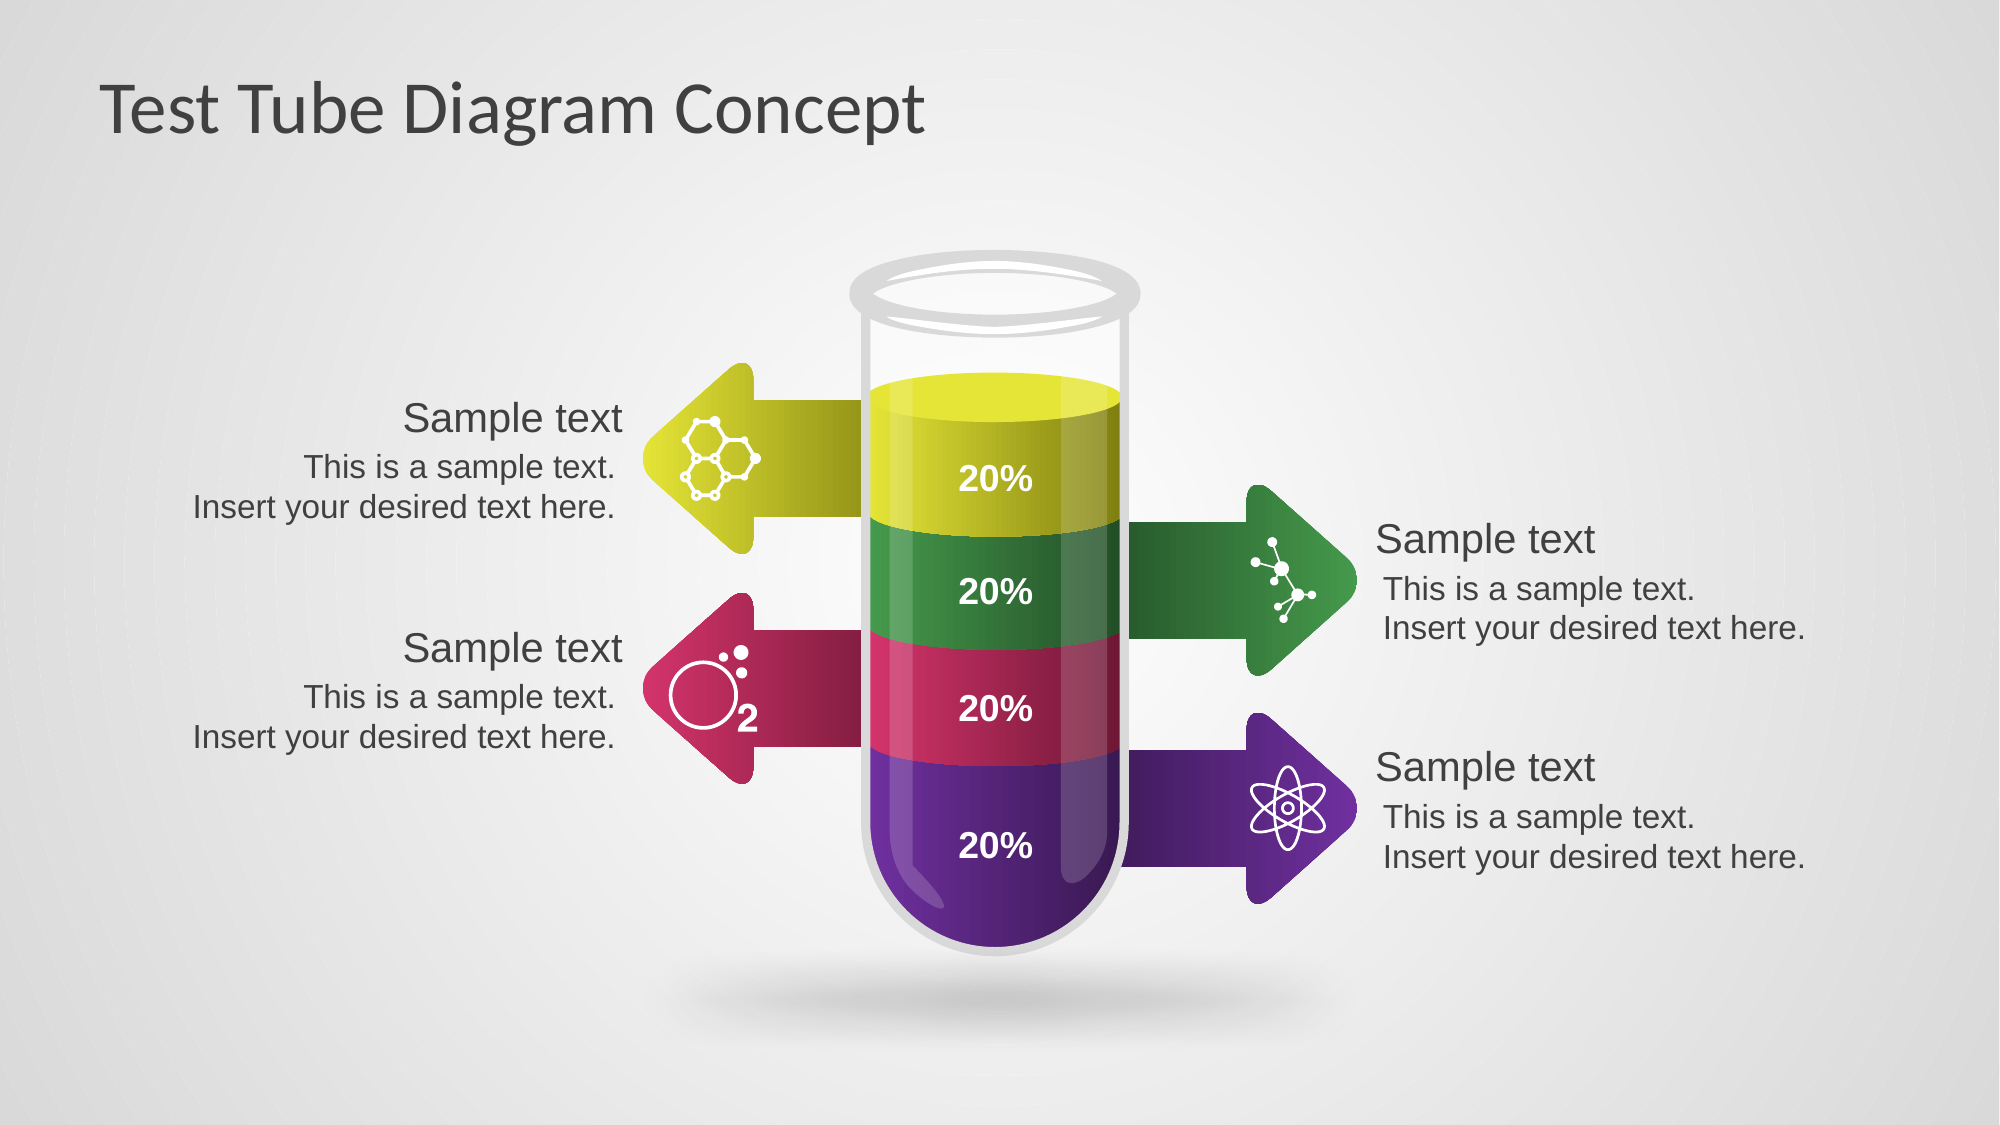

# Test Tube Diagram Concept

Sample text
This is a sample text.
Insert your desired text here.
20%

Sample text
This is a sample text.
Insert your desired text here.
20%

Sample text
This is a sample text.
Insert your desired text here.
20%

20%
Sample text
This is a sample text.
Insert your desired text here.